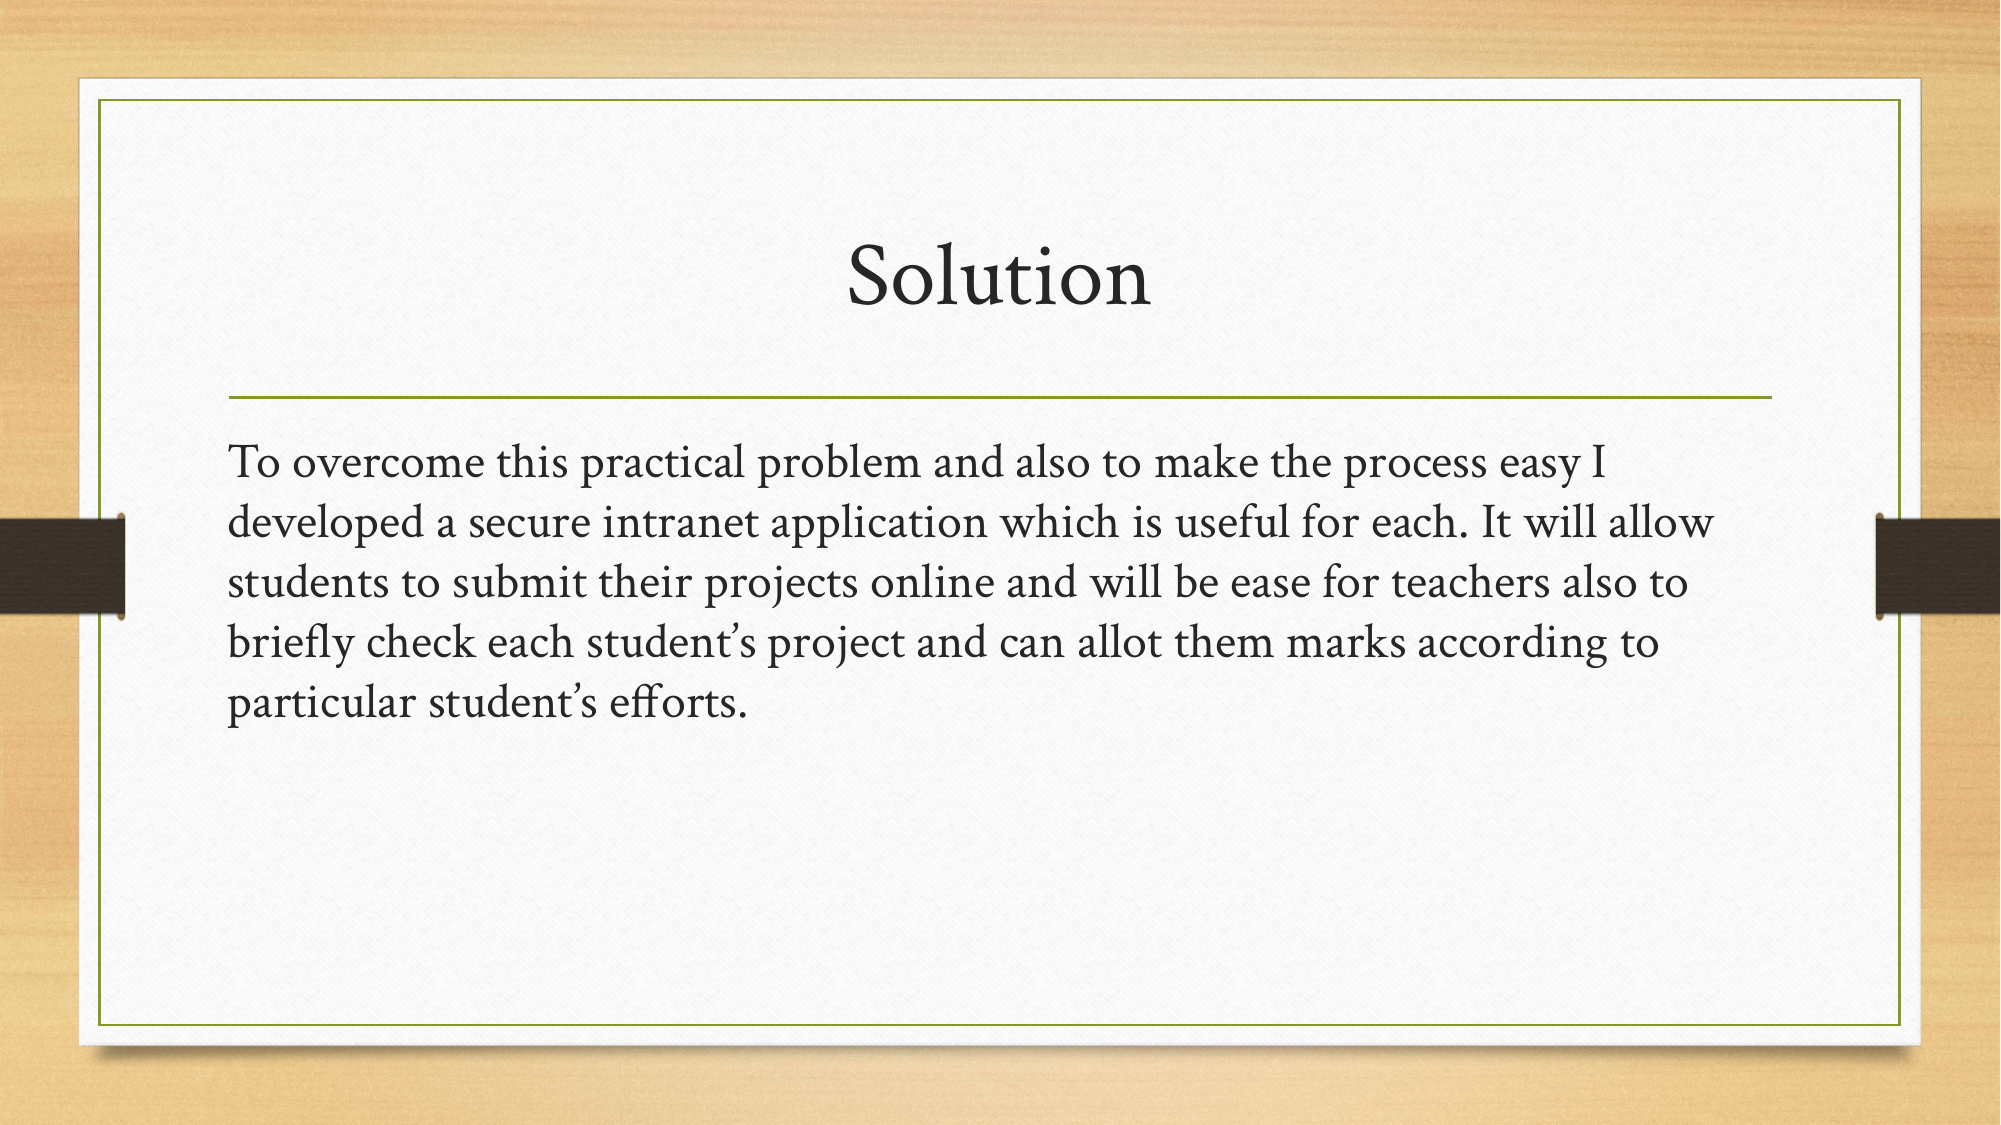

# Solution
To overcome this practical problem and also to make the process easy I developed a secure intranet application which is useful for each. It will allow students to submit their projects online and will be ease for teachers also to briefly check each student’s project and can allot them marks according to particular student’s efforts.